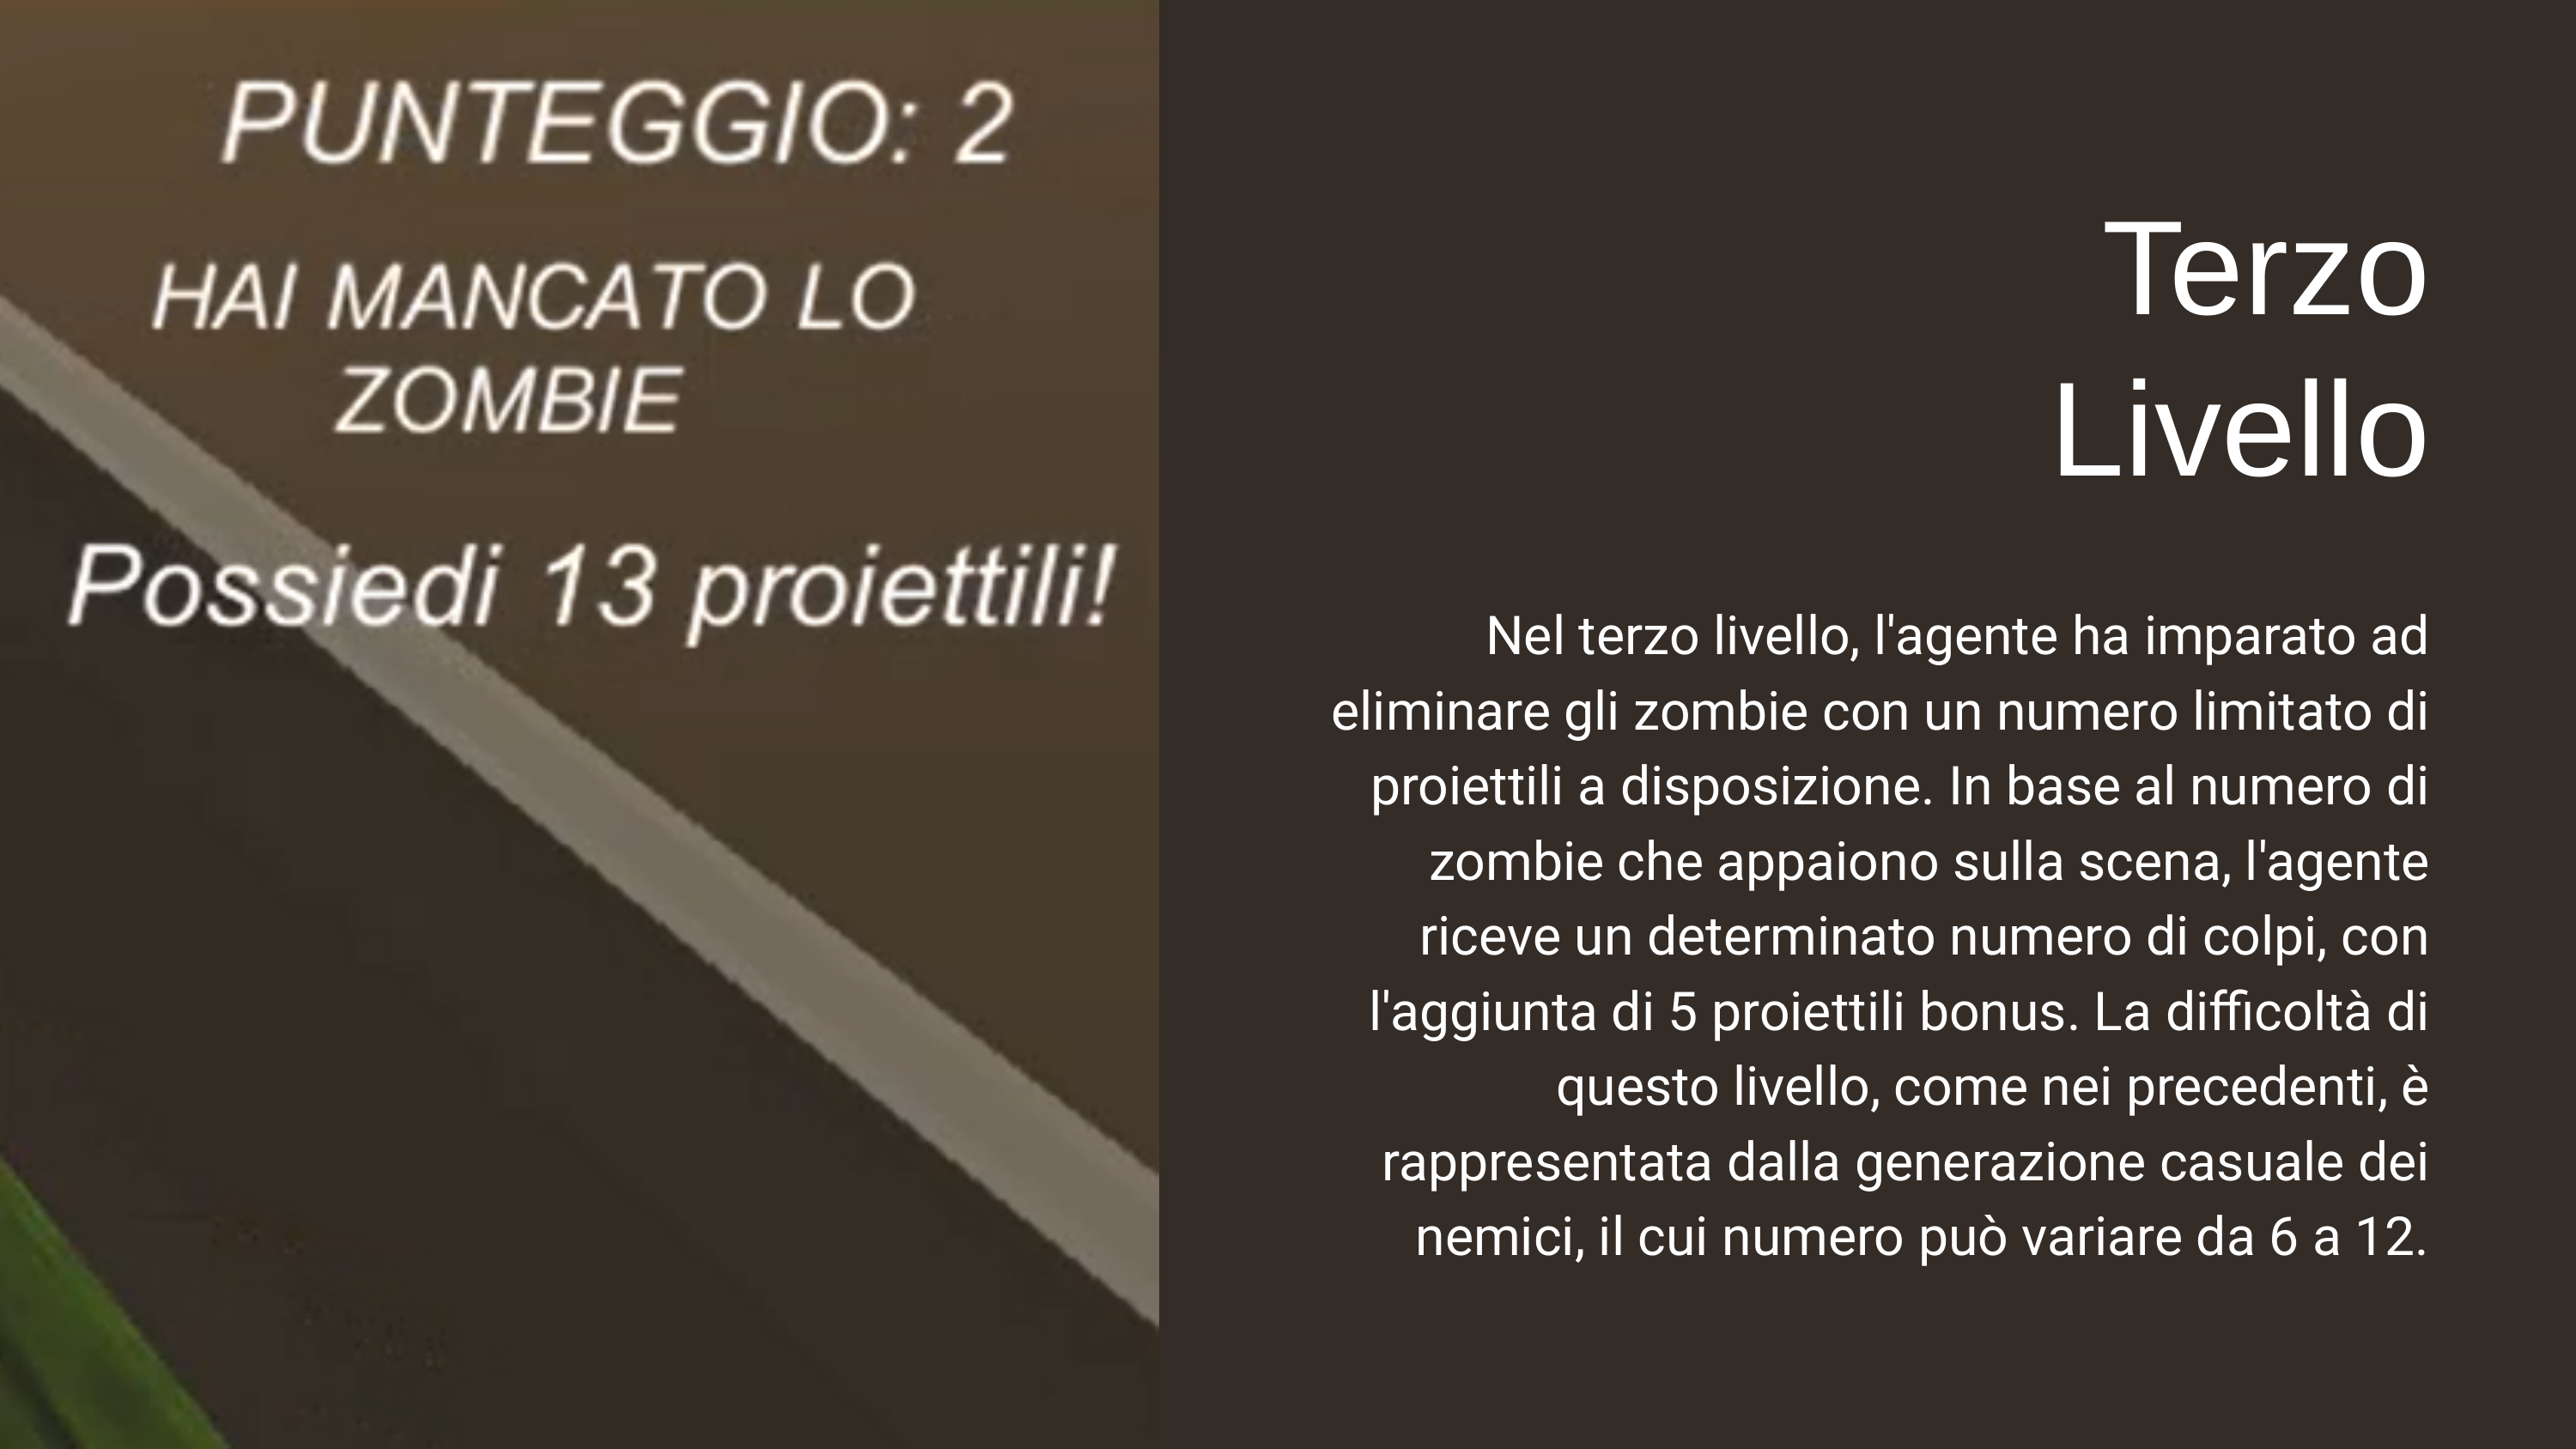

Terzo
Livello
Nel terzo livello, l'agente ha imparato ad eliminare gli zombie con un numero limitato di proiettili a disposizione. In base al numero di zombie che appaiono sulla scena, l'agente riceve un determinato numero di colpi, con l'aggiunta di 5 proiettili bonus. La difficoltà di questo livello, come nei precedenti, è rappresentata dalla generazione casuale dei nemici, il cui numero può variare da 6 a 12.